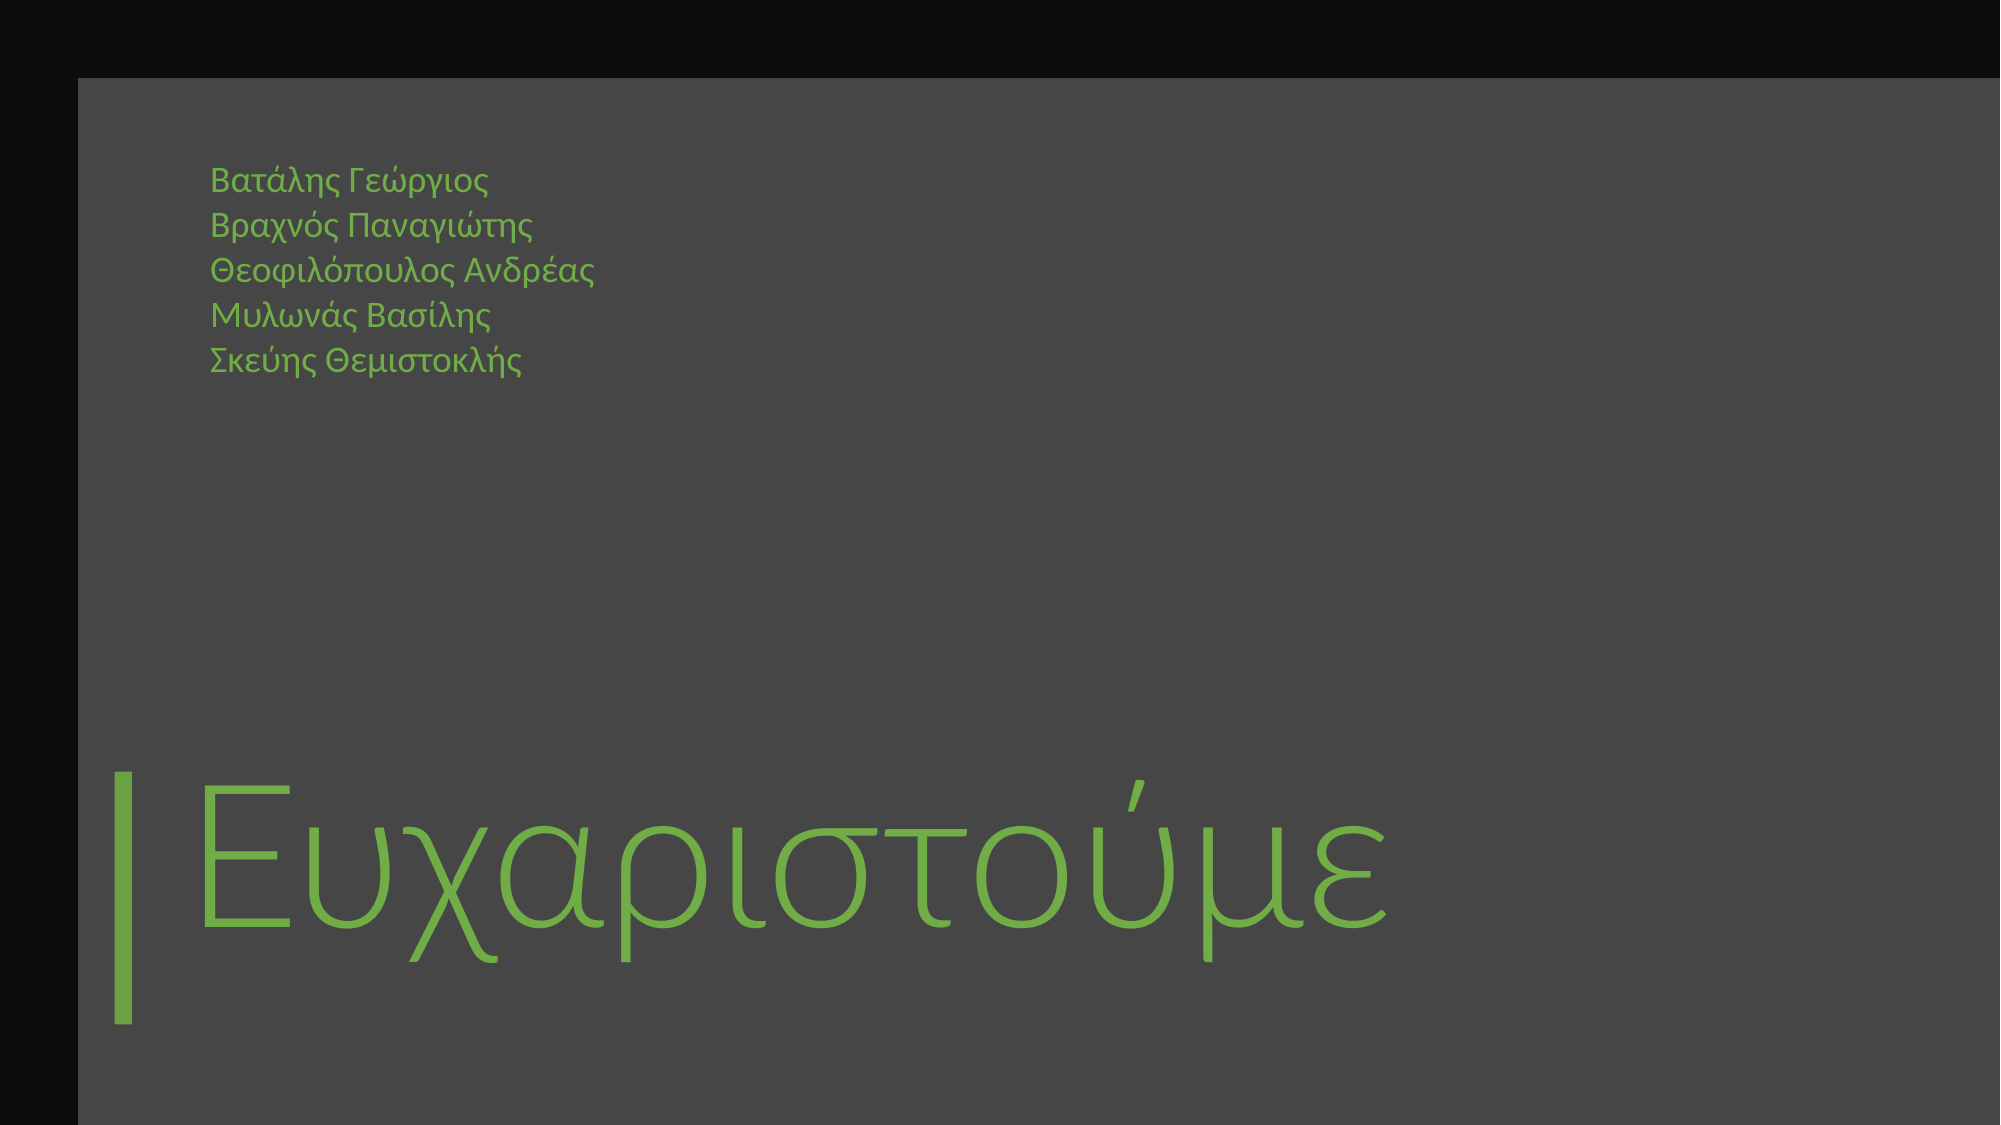

Βατάλης Γεώργιος
Βραχνός Παναγιώτης
Θεοφιλόπουλος Ανδρέας
Μυλωνάς Βασίλης
Σκεύης Θεμιστοκλής
Ευχαριστούμε